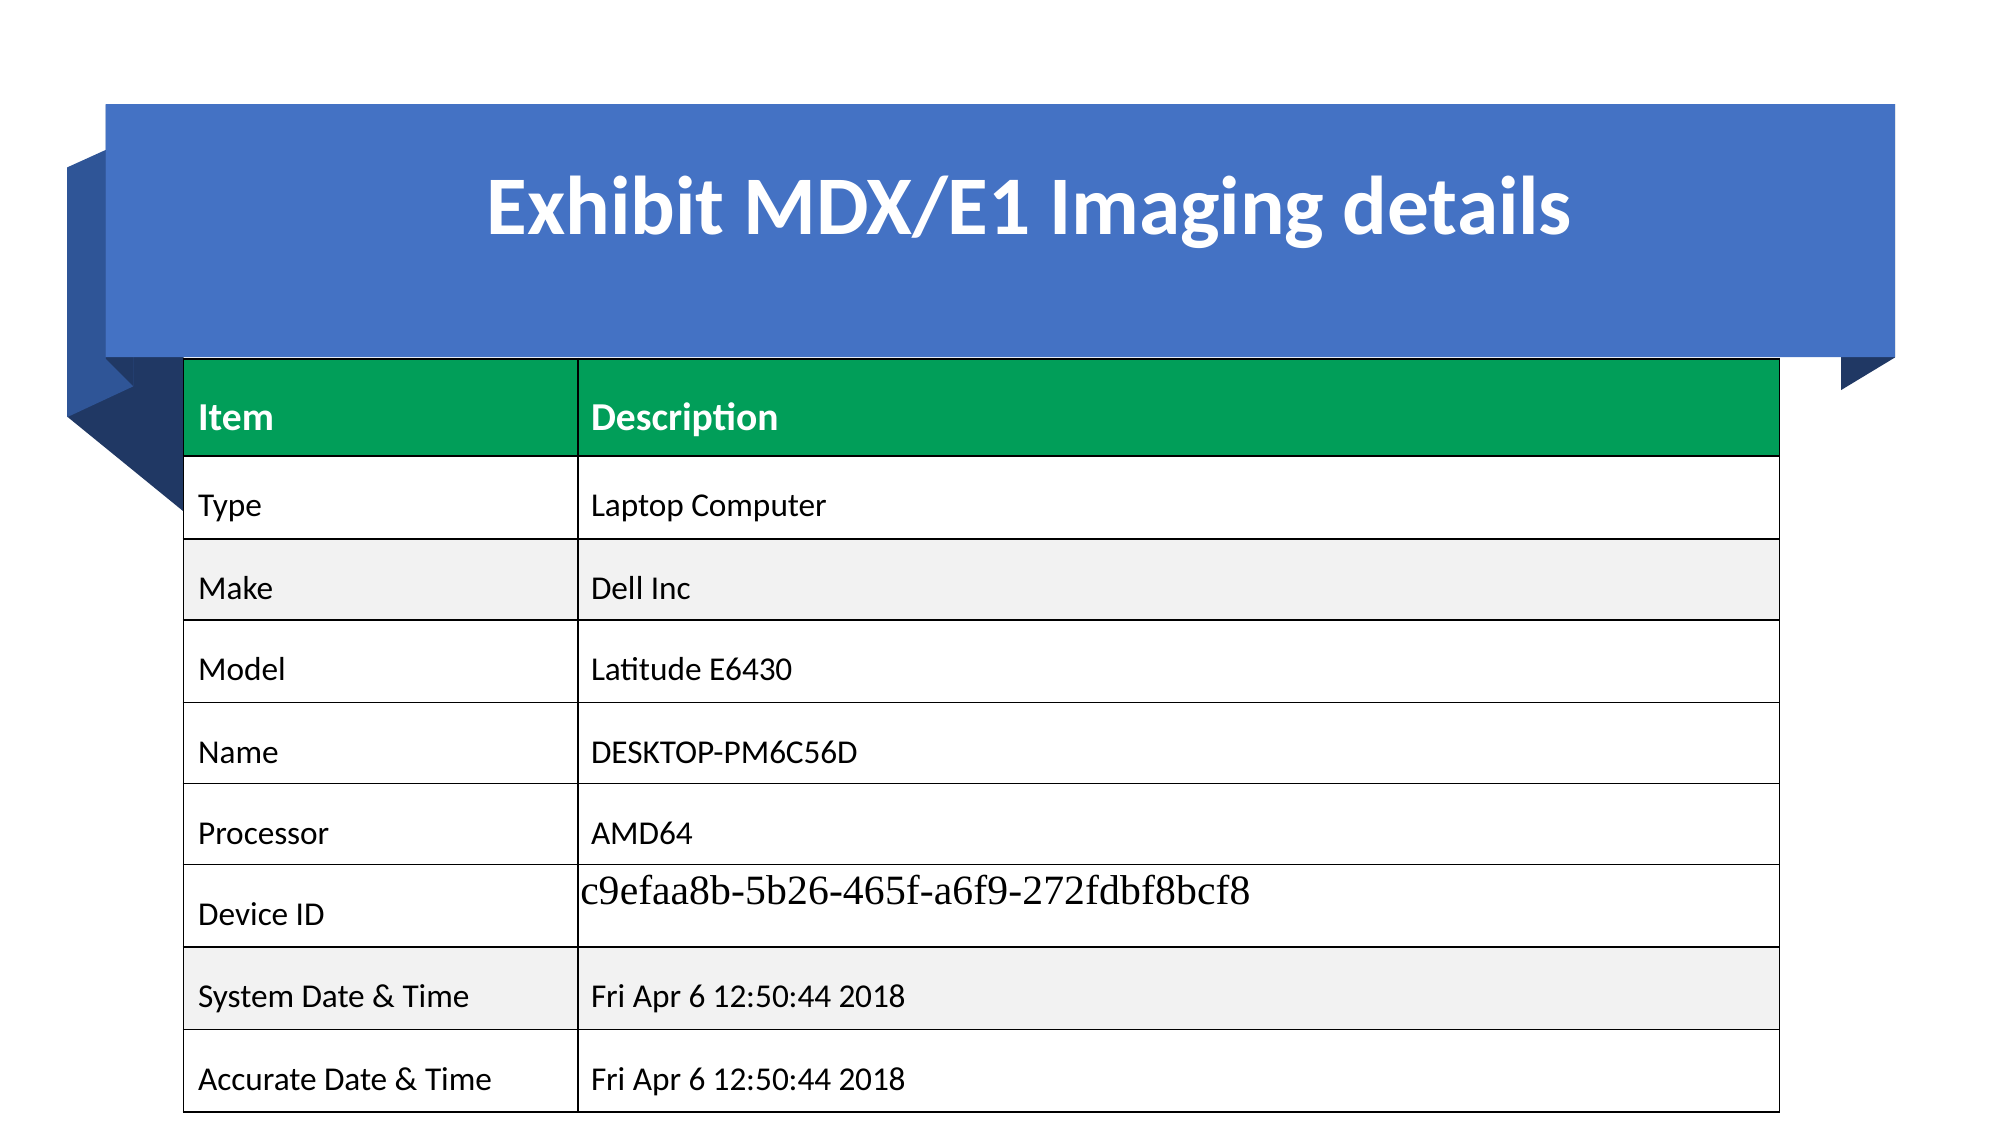

# Exhibit MDX/E1 Imaging details

| Item | Description |
| --- | --- |
| Type | Laptop Computer |
| Make | Dell Inc |
| Model | Latitude E6430 |
| Name | DESKTOP-PM6C56D |
| Processor | AMD64 |
| Device ID | c9efaa8b-5b26-465f-a6f9-272fdbf8bcf8 |
| System Date & Time | Fri Apr 6 12:50:44 2018 |
| Accurate Date & Time | Fri Apr 6 12:50:44 2018 |